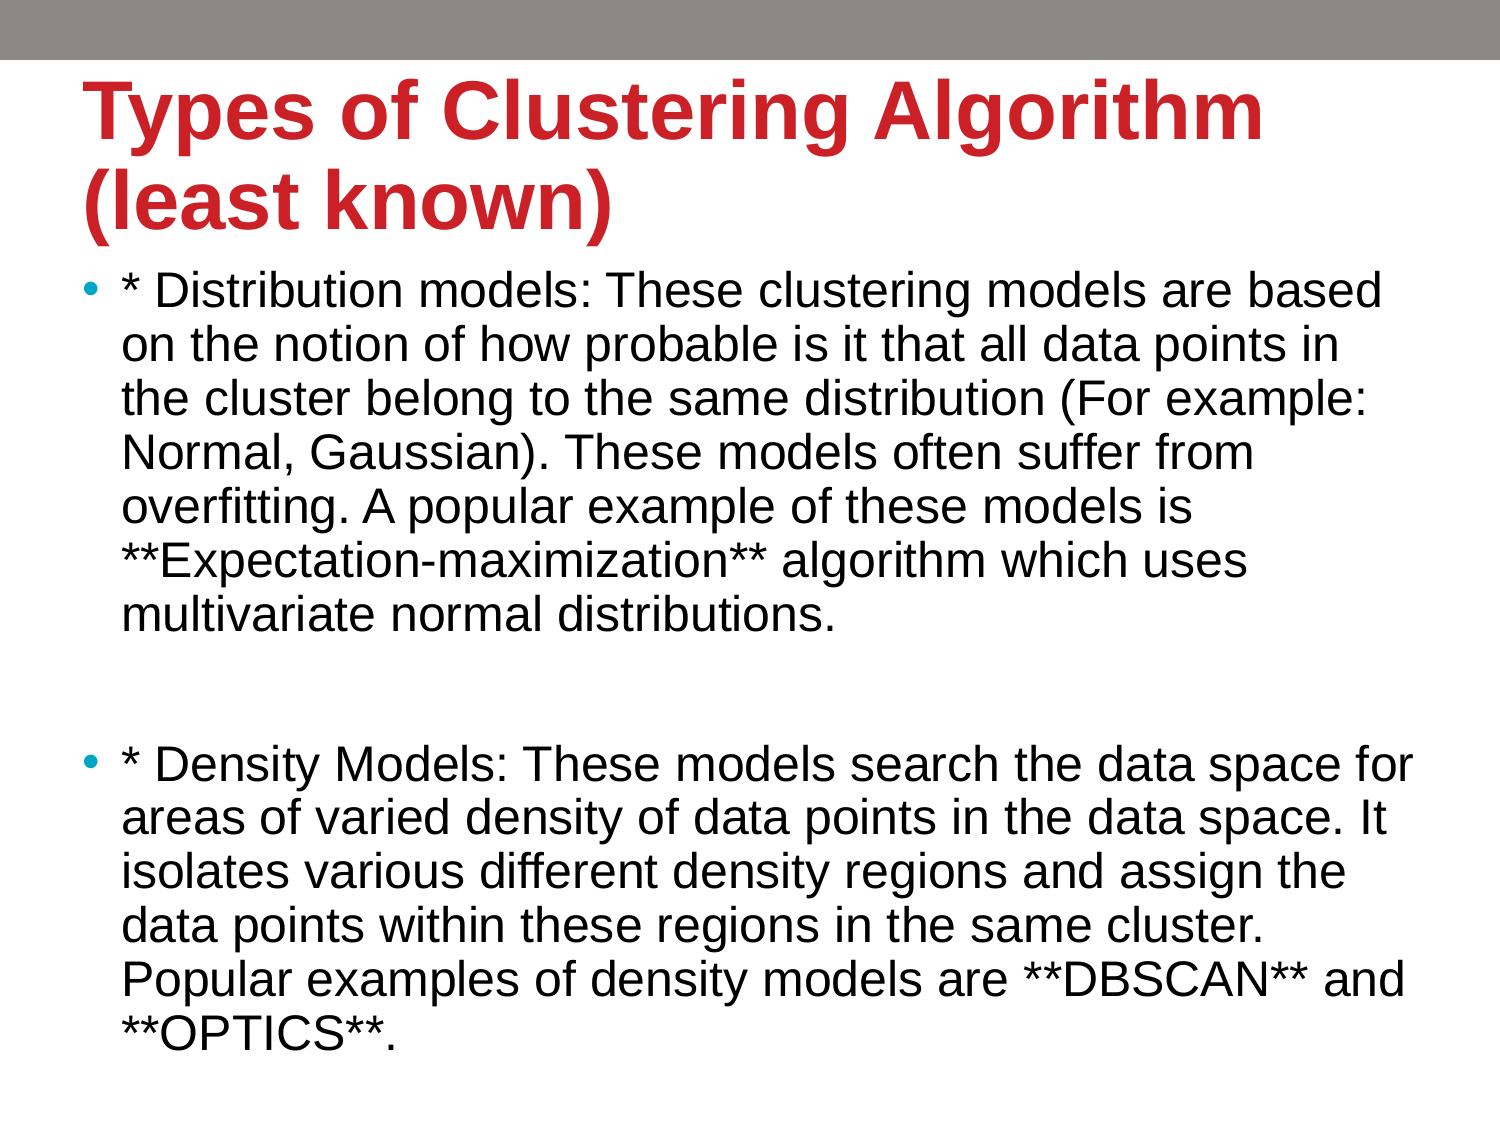

# Types of Clustering Algorithm (least known)
* Distribution models: These clustering models are based on the notion of how probable is it that all data points in the cluster belong to the same distribution (For example: Normal, Gaussian). These models often suffer from overfitting. A popular example of these models is **Expectation-maximization** algorithm which uses multivariate normal distributions.

* Density Models: These models search the data space for areas of varied density of data points in the data space. It isolates various different density regions and assign the data points within these regions in the same cluster. Popular examples of density models are **DBSCAN** and **OPTICS**.